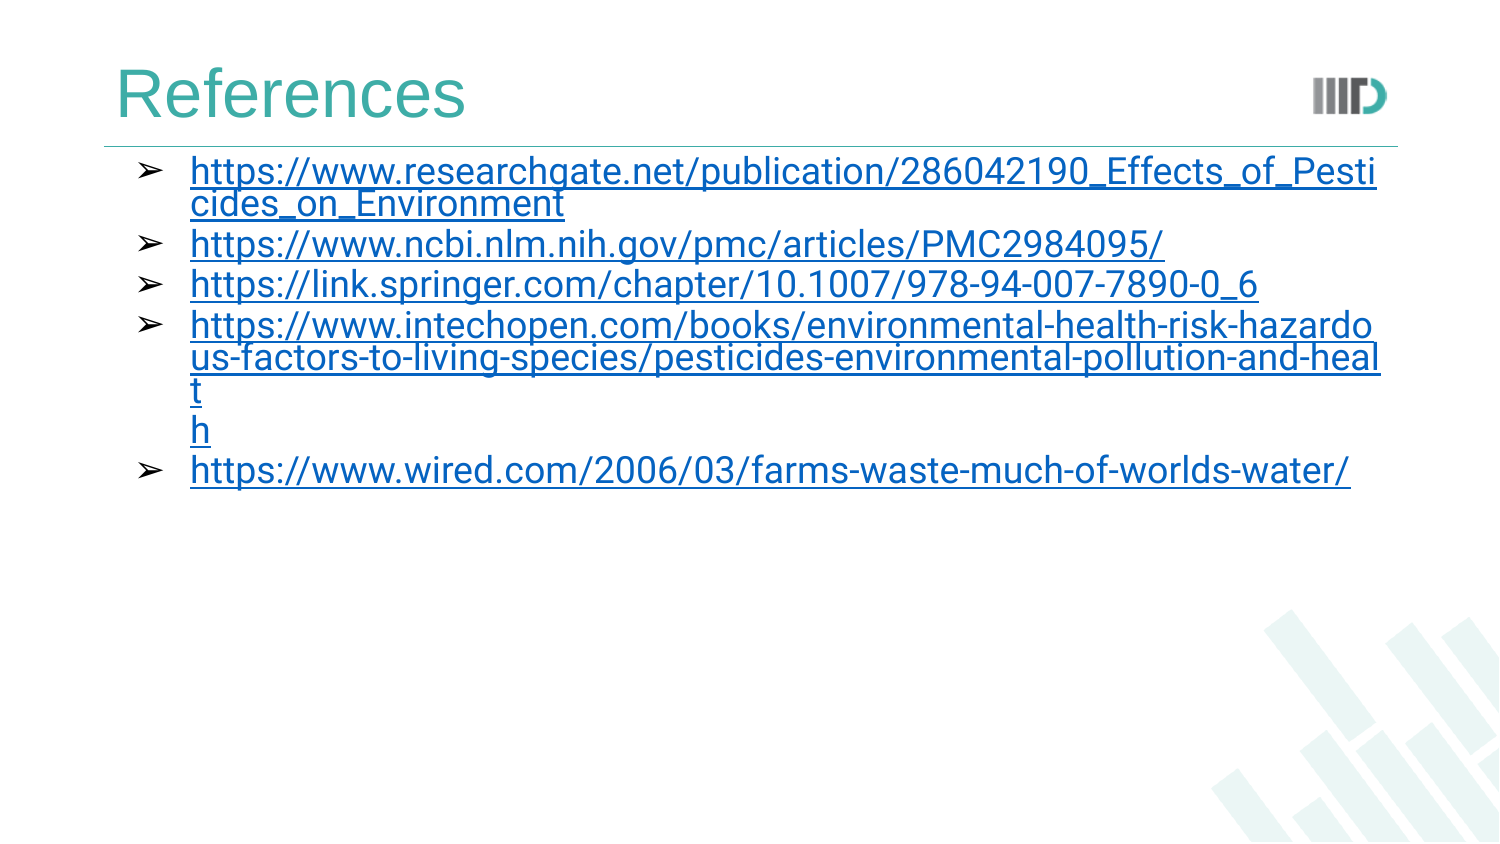

# References
https://www.researchgate.net/publication/286042190_Effects_of_Pesticides_on_Environment
https://www.ncbi.nlm.nih.gov/pmc/articles/PMC2984095/
https://link.springer.com/chapter/10.1007/978-94-007-7890-0_6
https://www.intechopen.com/books/environmental-health-risk-hazardous-factors-to-living-species/pesticides-environmental-pollution-and-health
https://www.wired.com/2006/03/farms-waste-much-of-worlds-water/